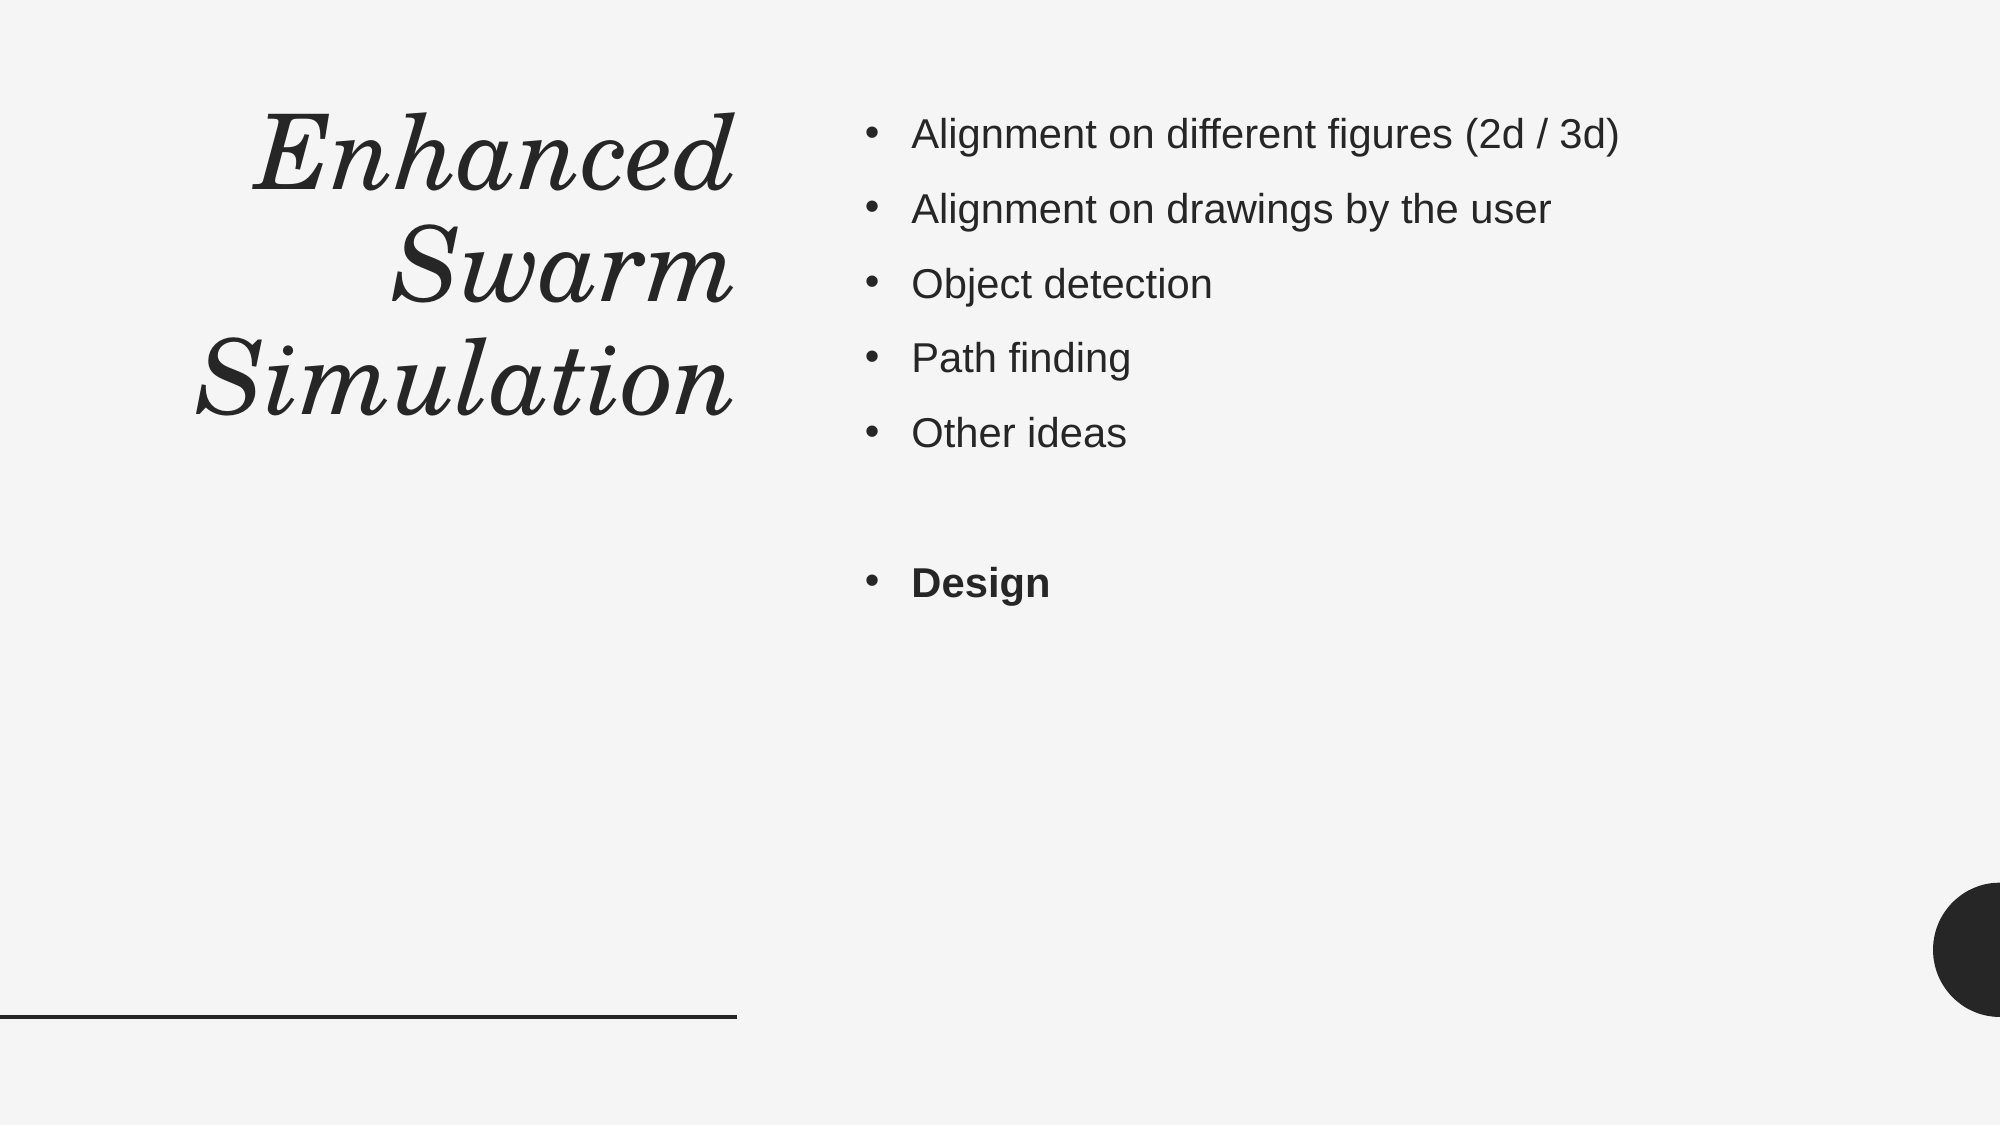

# Enhanced Swarm Simulation
Alignment on different figures (2d / 3d)
Alignment on drawings by the user
Object detection
Path finding
Other ideas

Design